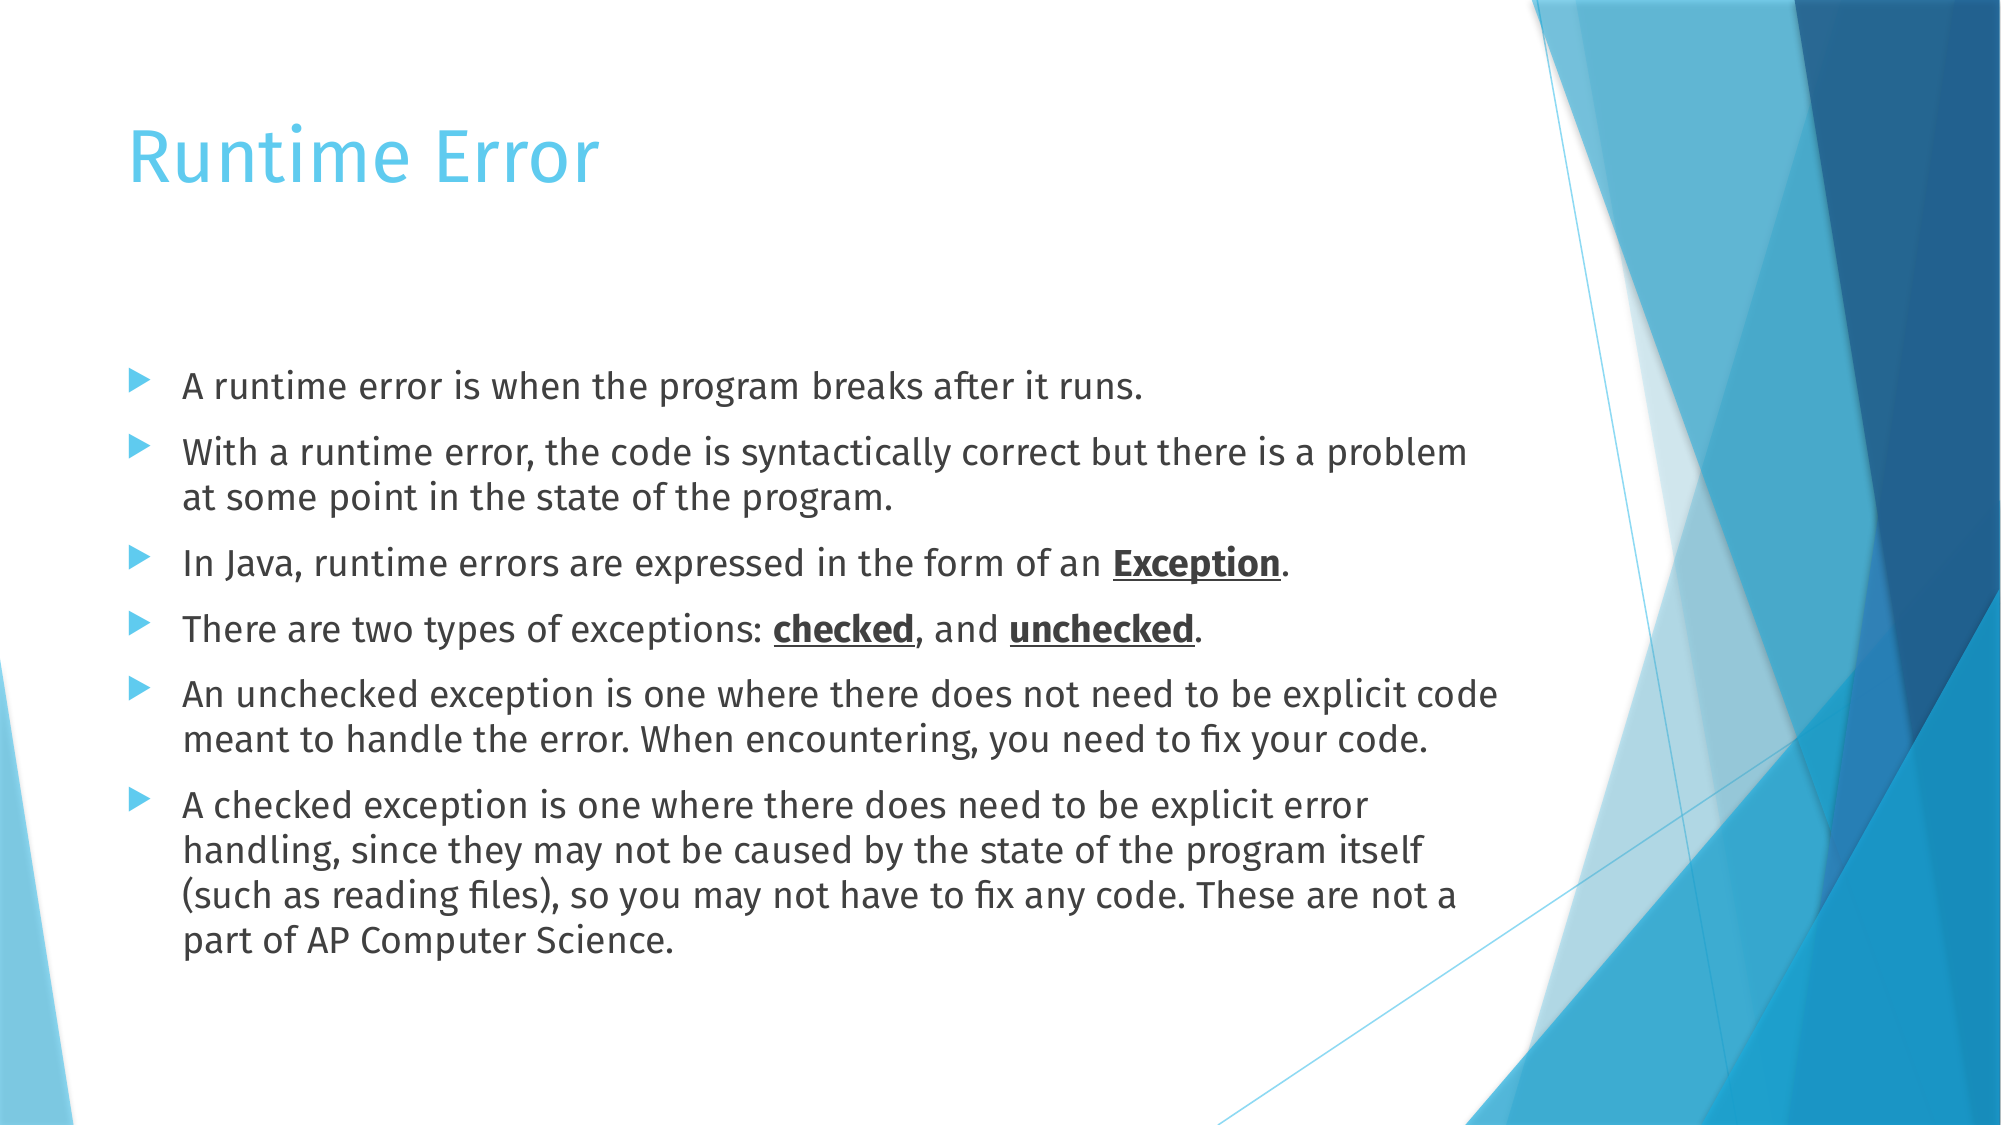

# Runtime Error
A runtime error is when the program breaks after it runs.
With a runtime error, the code is syntactically correct but there is a problem at some point in the state of the program.
In Java, runtime errors are expressed in the form of an Exception.
There are two types of exceptions: checked, and unchecked.
An unchecked exception is one where there does not need to be explicit code meant to handle the error. When encountering, you need to fix your code.
A checked exception is one where there does need to be explicit error handling, since they may not be caused by the state of the program itself (such as reading files), so you may not have to fix any code. These are not a part of AP Computer Science.